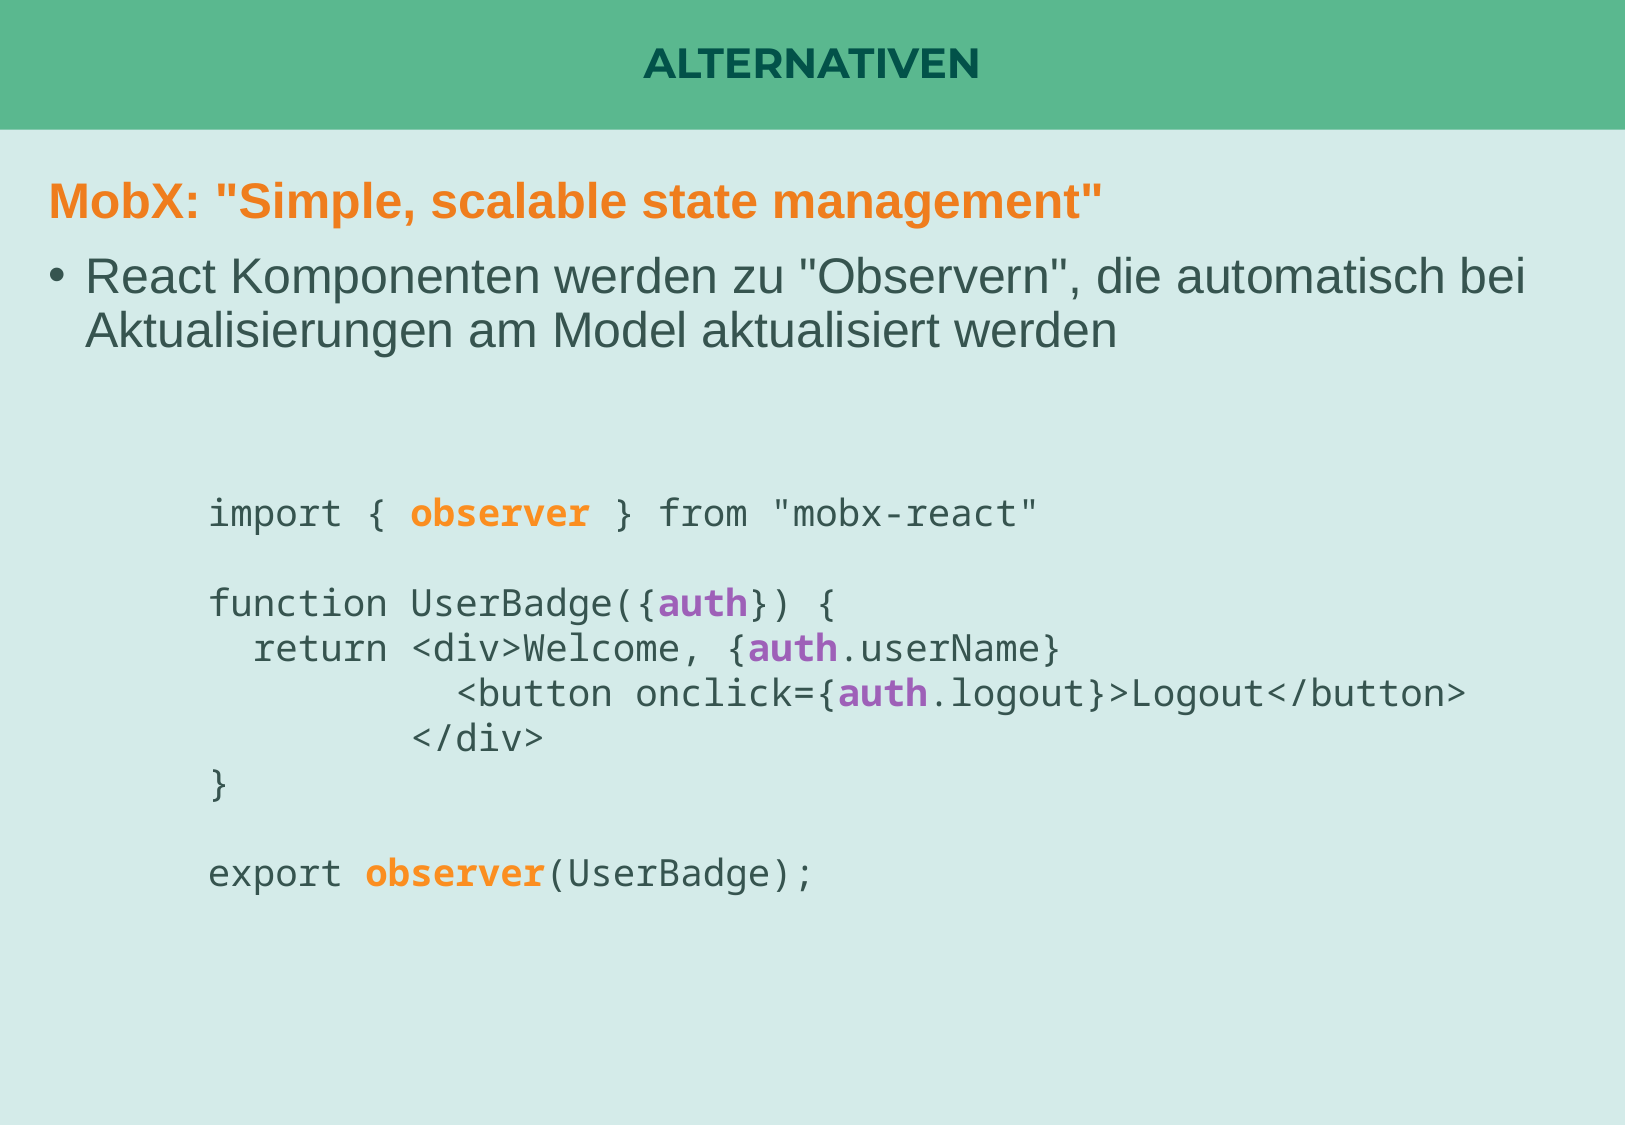

# Alternativen
MobX: "Simple, scalable state management"
React Komponenten werden zu "Observern", die automatisch bei Aktualisierungen am Model aktualisiert werden

import { observer } from "mobx-react"

function UserBadge({auth}) {
  return <div>Welcome, {auth.userName}
           <button onclick={auth.logout}>Logout</button>
         </div>
}

export observer(UserBadge);
Beispiel: ChatPage oder Tabs

Beispiel: UserStatsPage für fetch ?